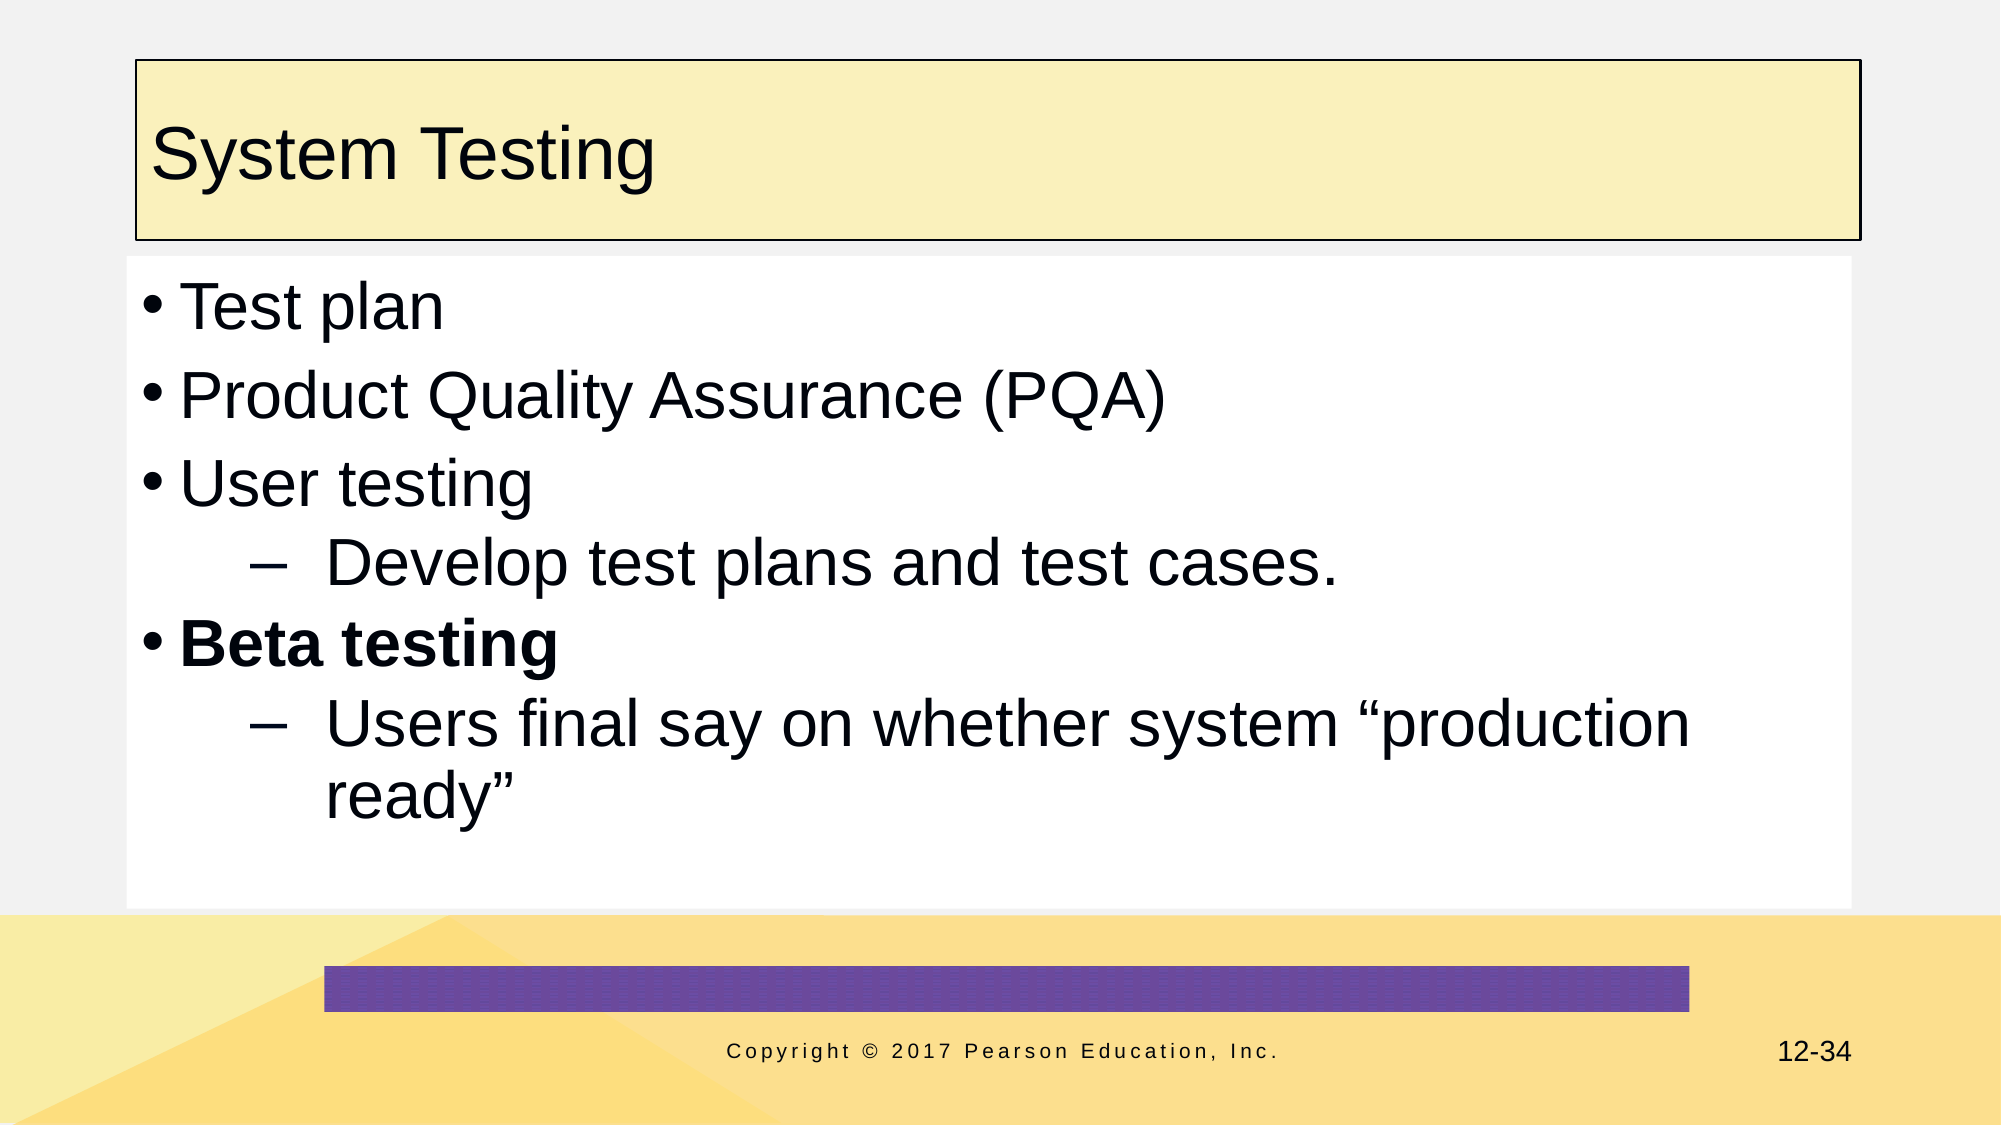

# System Testing
Test plan
Product Quality Assurance (PQA)
User testing
Develop test plans and test cases.
Beta testing
Users final say on whether system “production ready”
Copyright © 2017 Pearson Education, Inc.